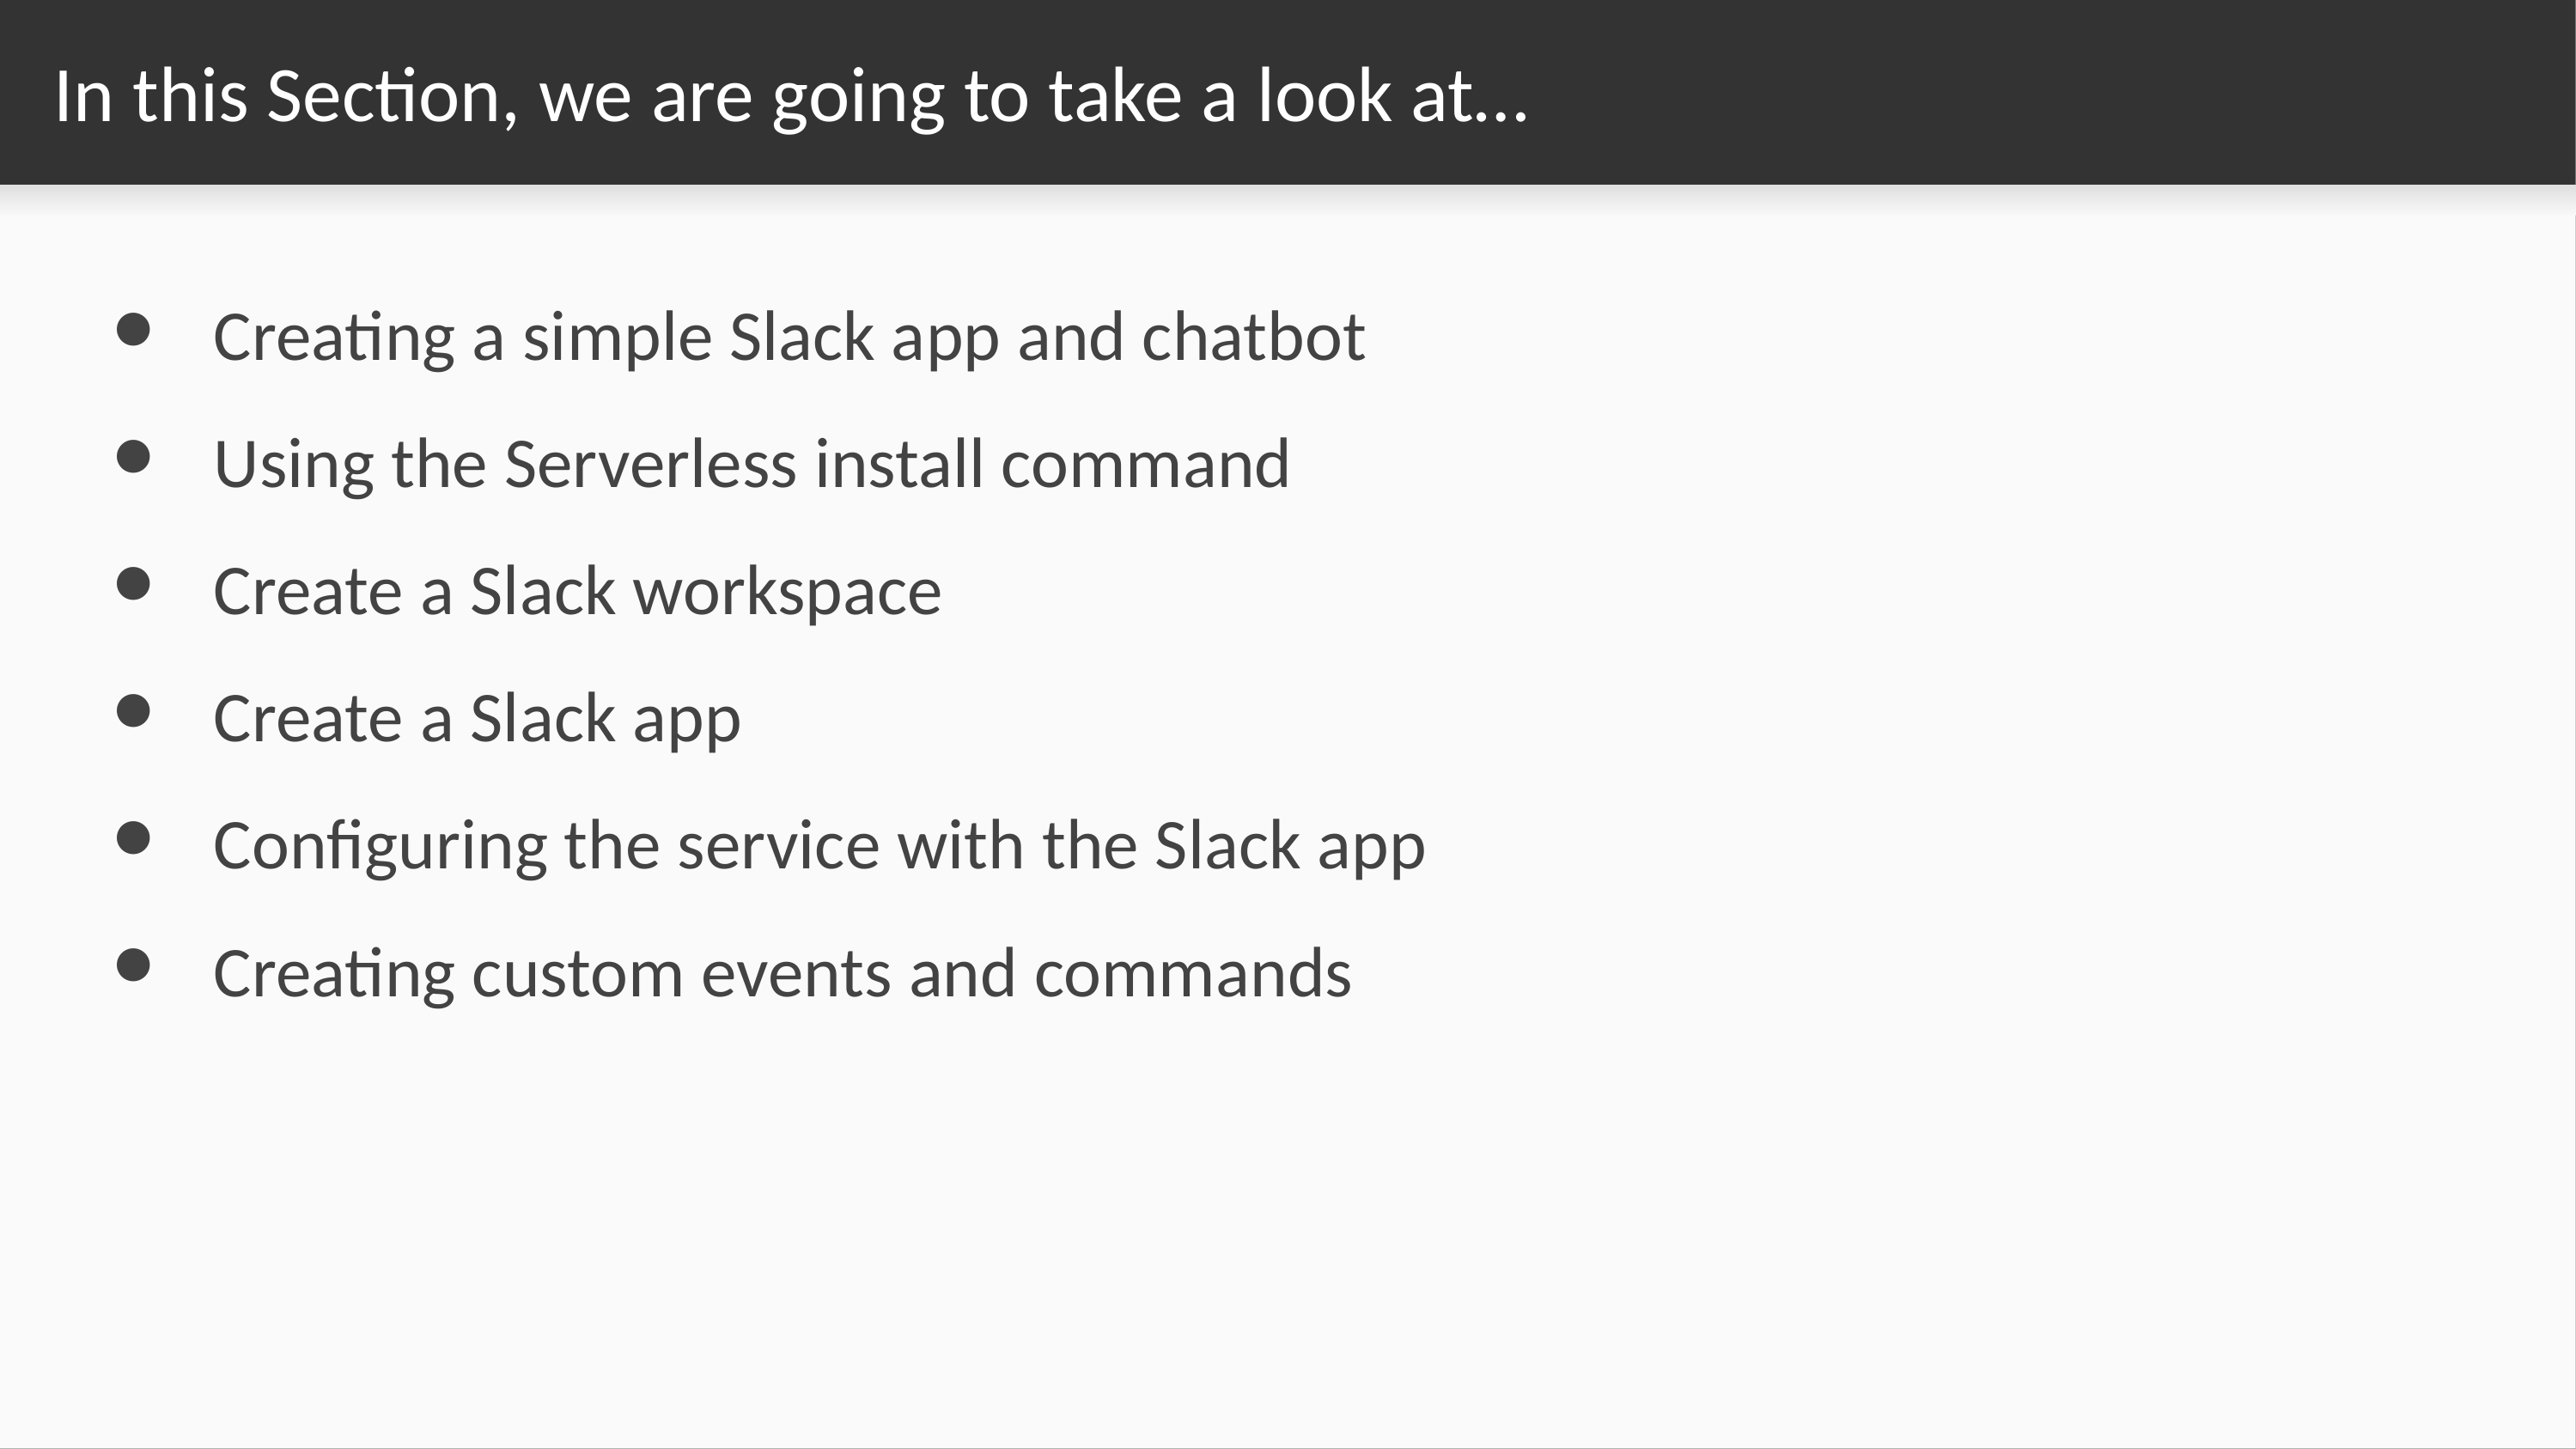

# In this Section, we are going to take a look at…
Creating a simple Slack app and chatbot
Using the Serverless install command
Create a Slack workspace
Create a Slack app
Configuring the service with the Slack app
Creating custom events and commands